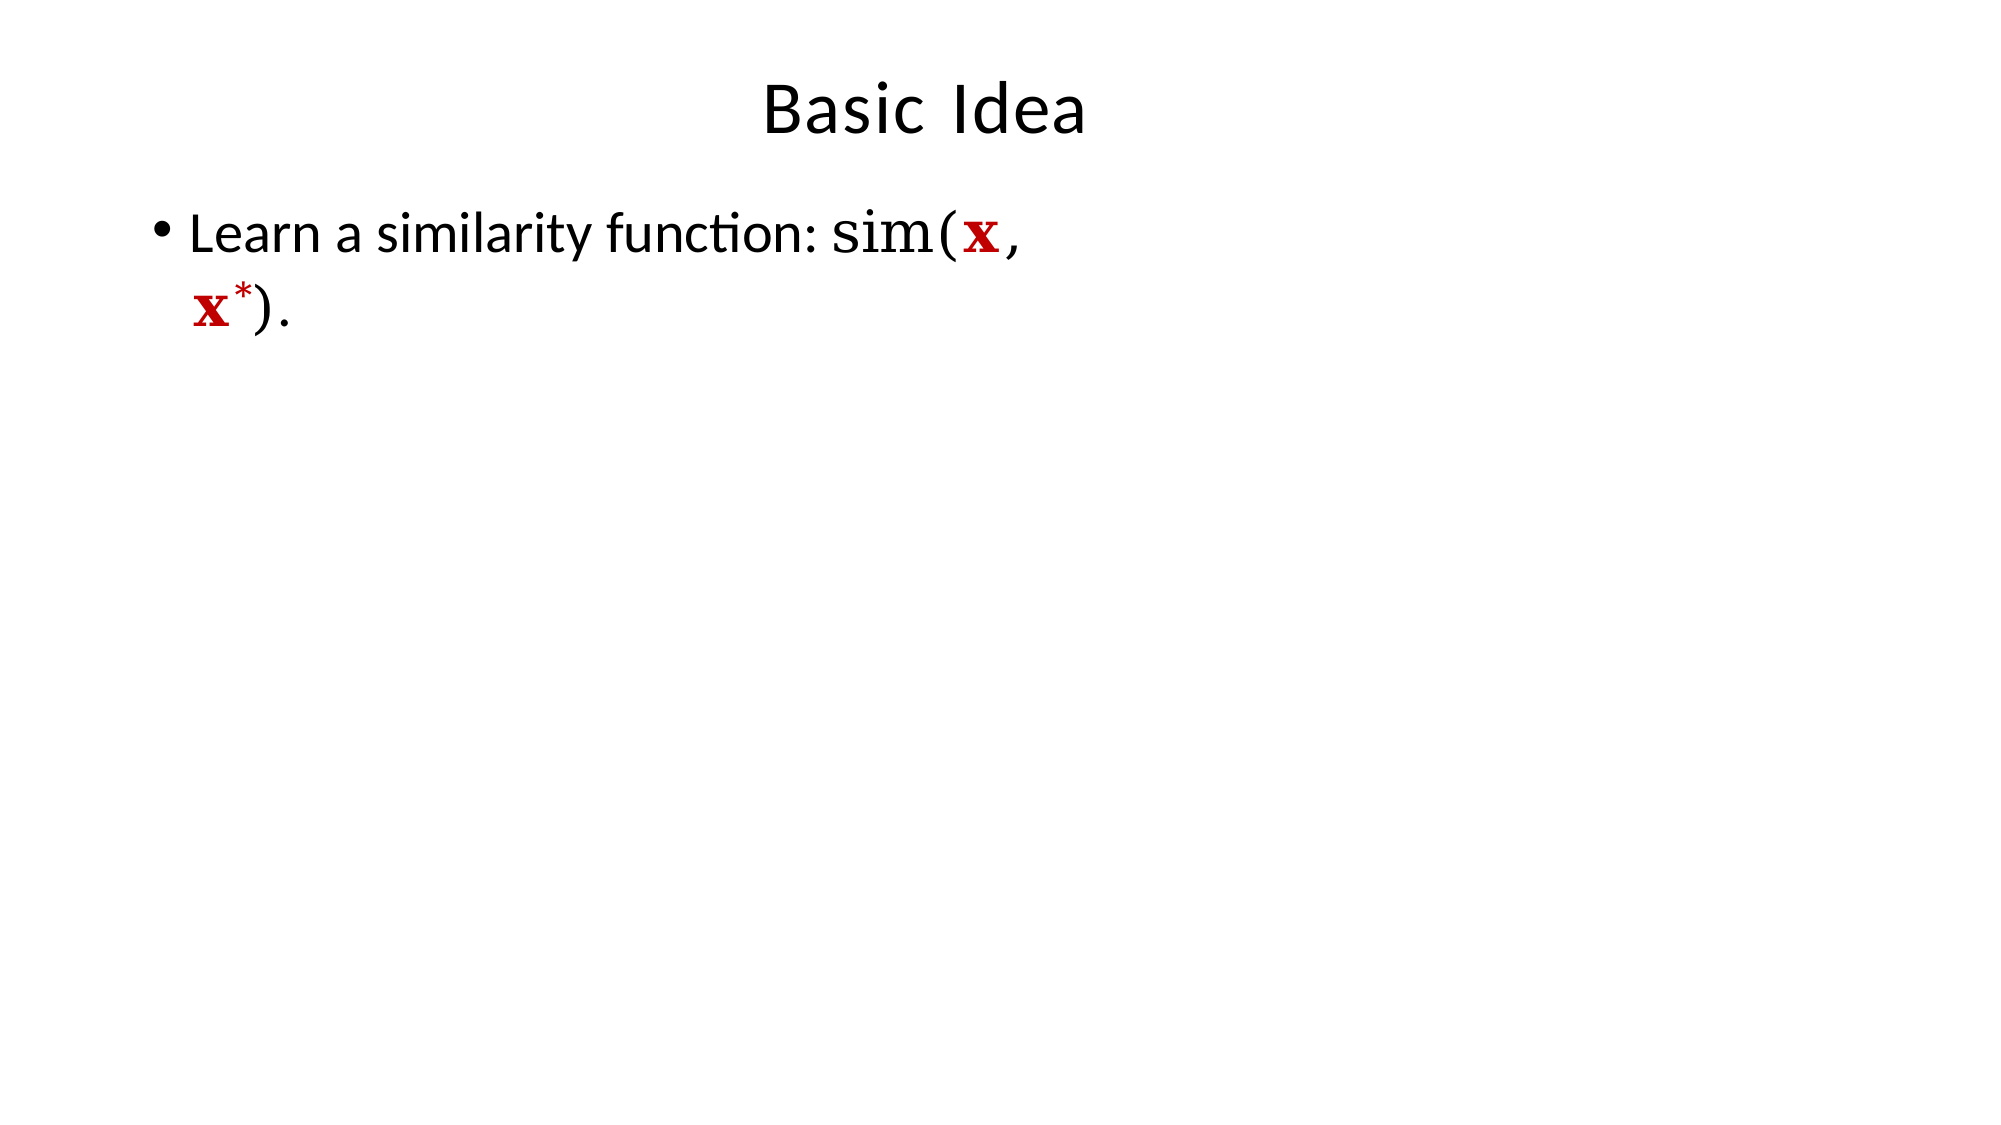

# Basic Idea
Learn a similarity function: sim(𝐱, 𝐱*).